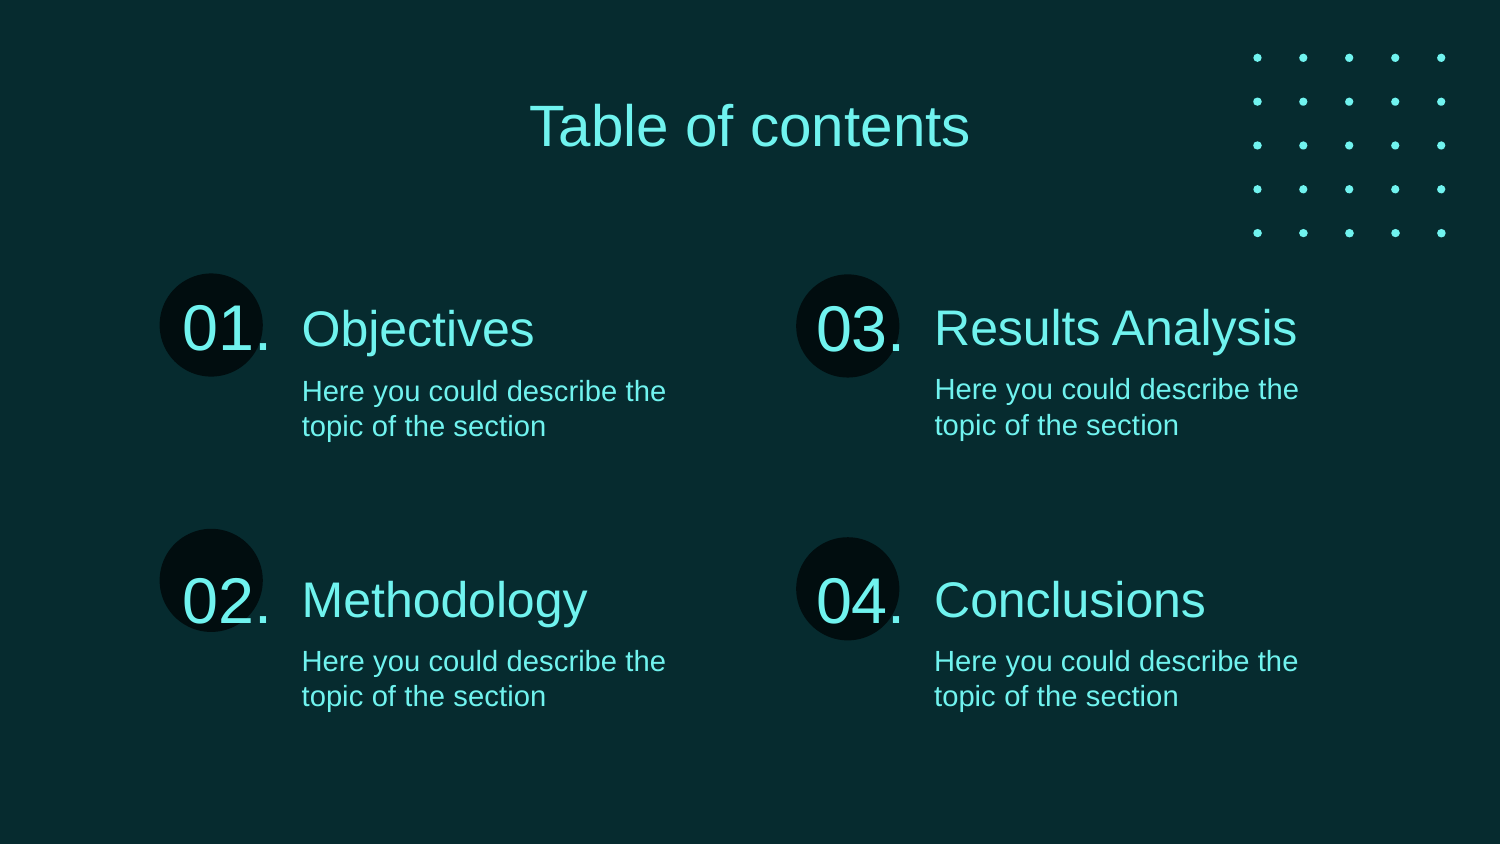

Table of contents

01.
Results Analysis
03.
# Objectives
Here you could describe the topic of the section
Here you could describe the topic of the section

02.
Methodology
Conclusions
04.
Here you could describe the topic of the section
Here you could describe the topic of the section